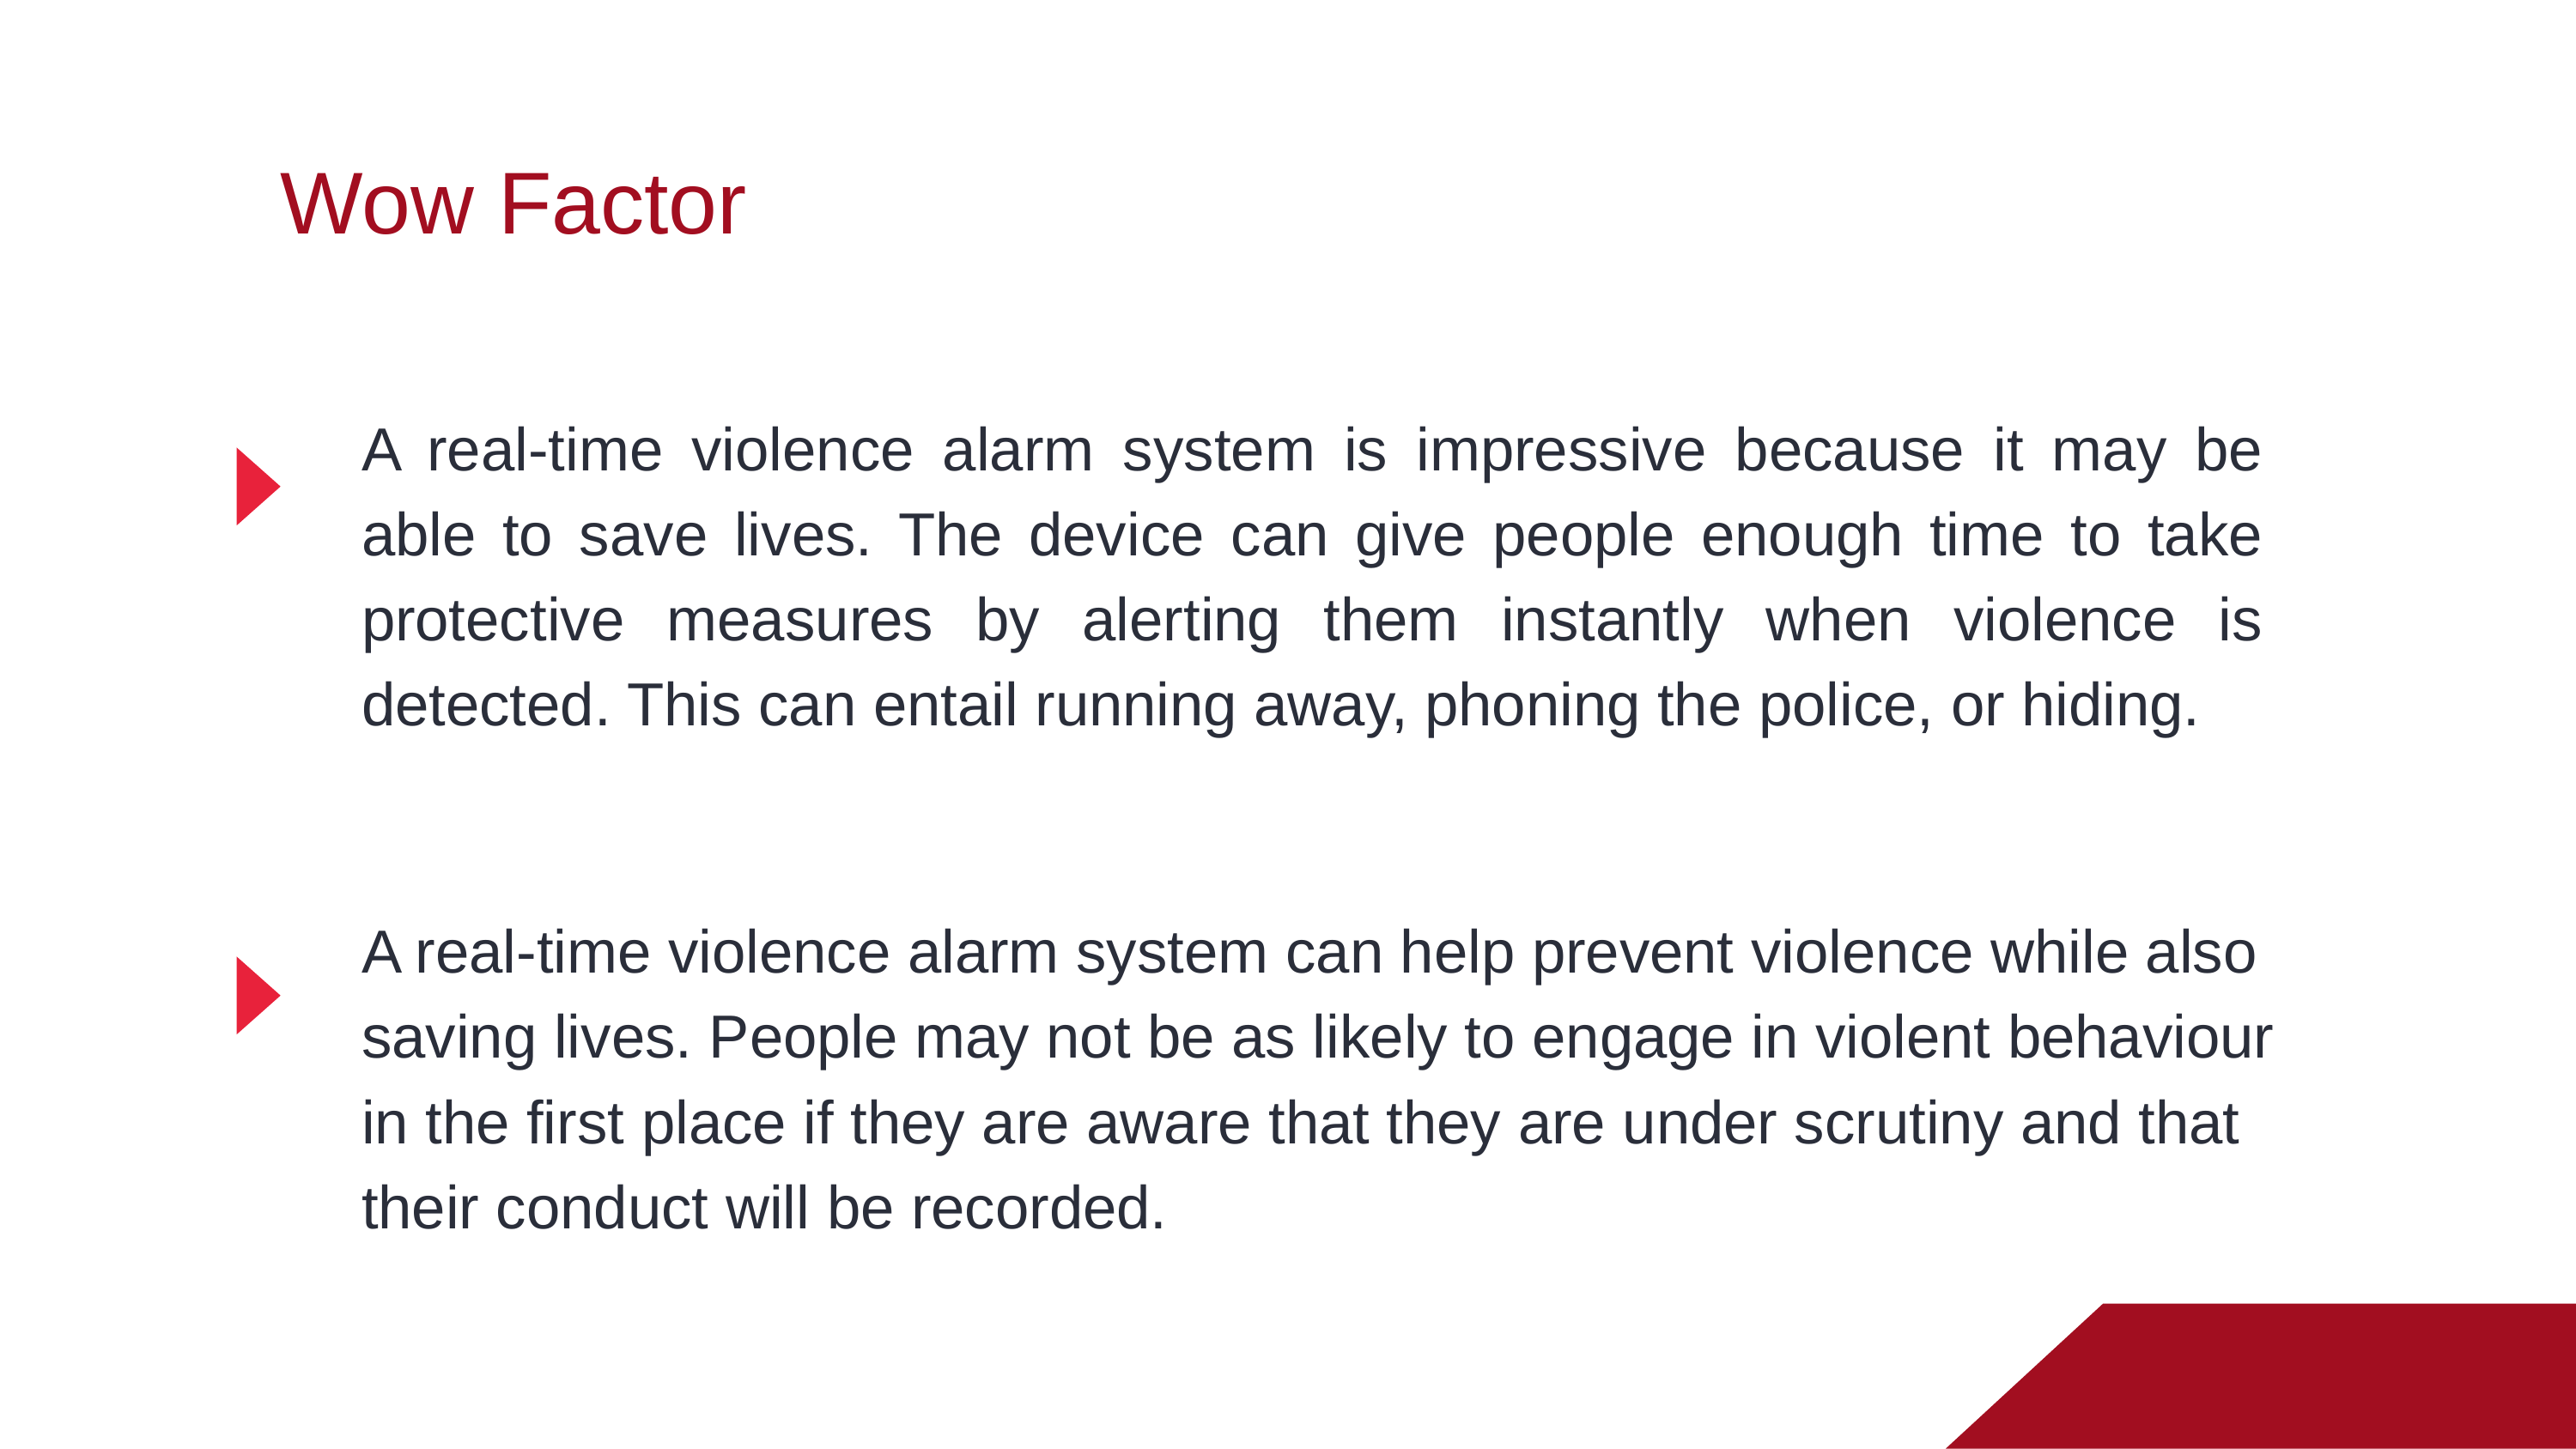

Wow Factor
A real-time violence alarm system is impressive because it may be able to save lives. The device can give people enough time to take protective measures by alerting them instantly when violence is detected. This can entail running away, phoning the police, or hiding.

A real-time violence alarm system can help prevent violence while also saving lives. People may not be as likely to engage in violent behaviour in the first place if they are aware that they are under scrutiny and that their conduct will be recorded.